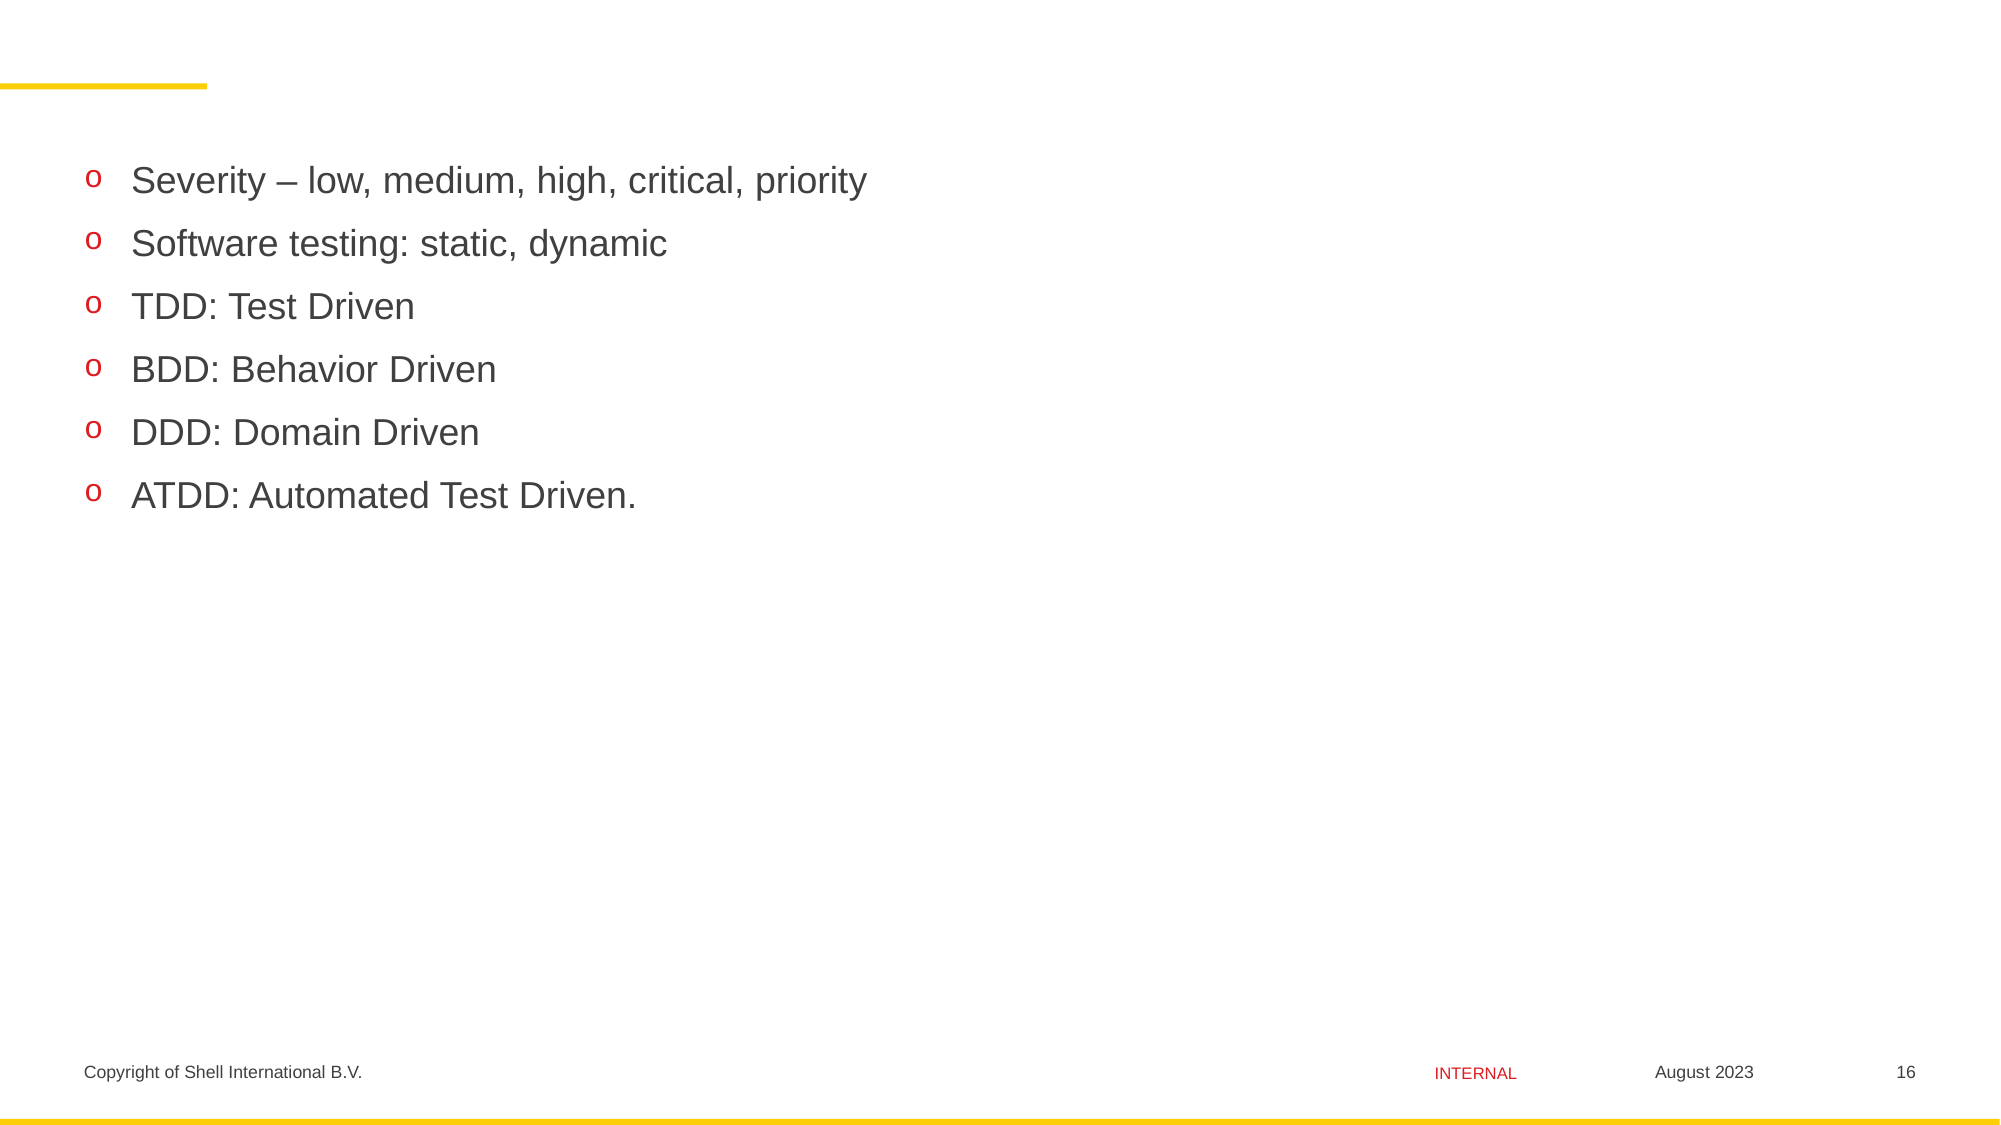

Severity – low, medium, high, critical, priority
Software testing: static, dynamic
TDD: Test Driven
BDD: Behavior Driven
DDD: Domain Driven
ATDD: Automated Test Driven.

16
August 2023